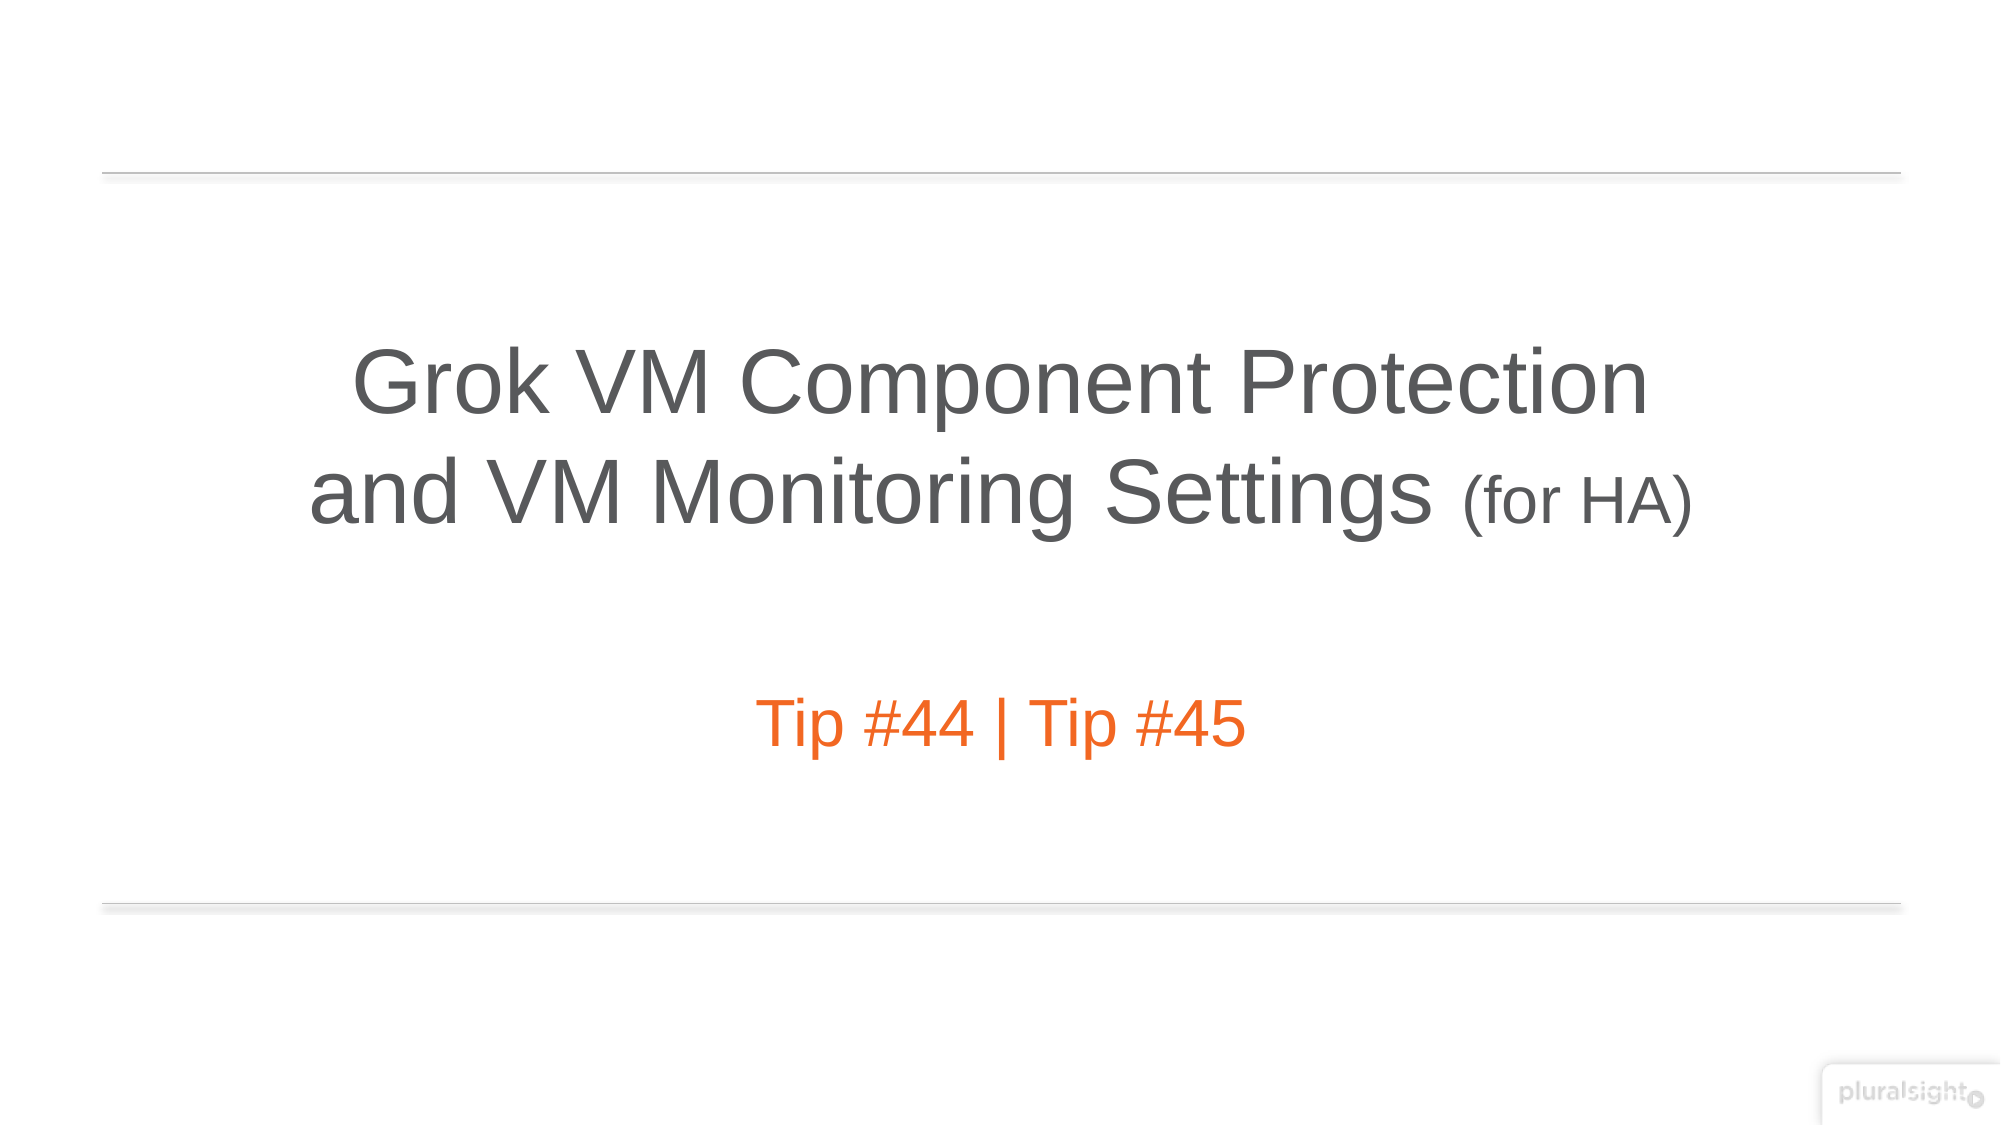

Grok VM Component Protection
and VM Monitoring Settings (for HA)

Tip #44 | Tip #45